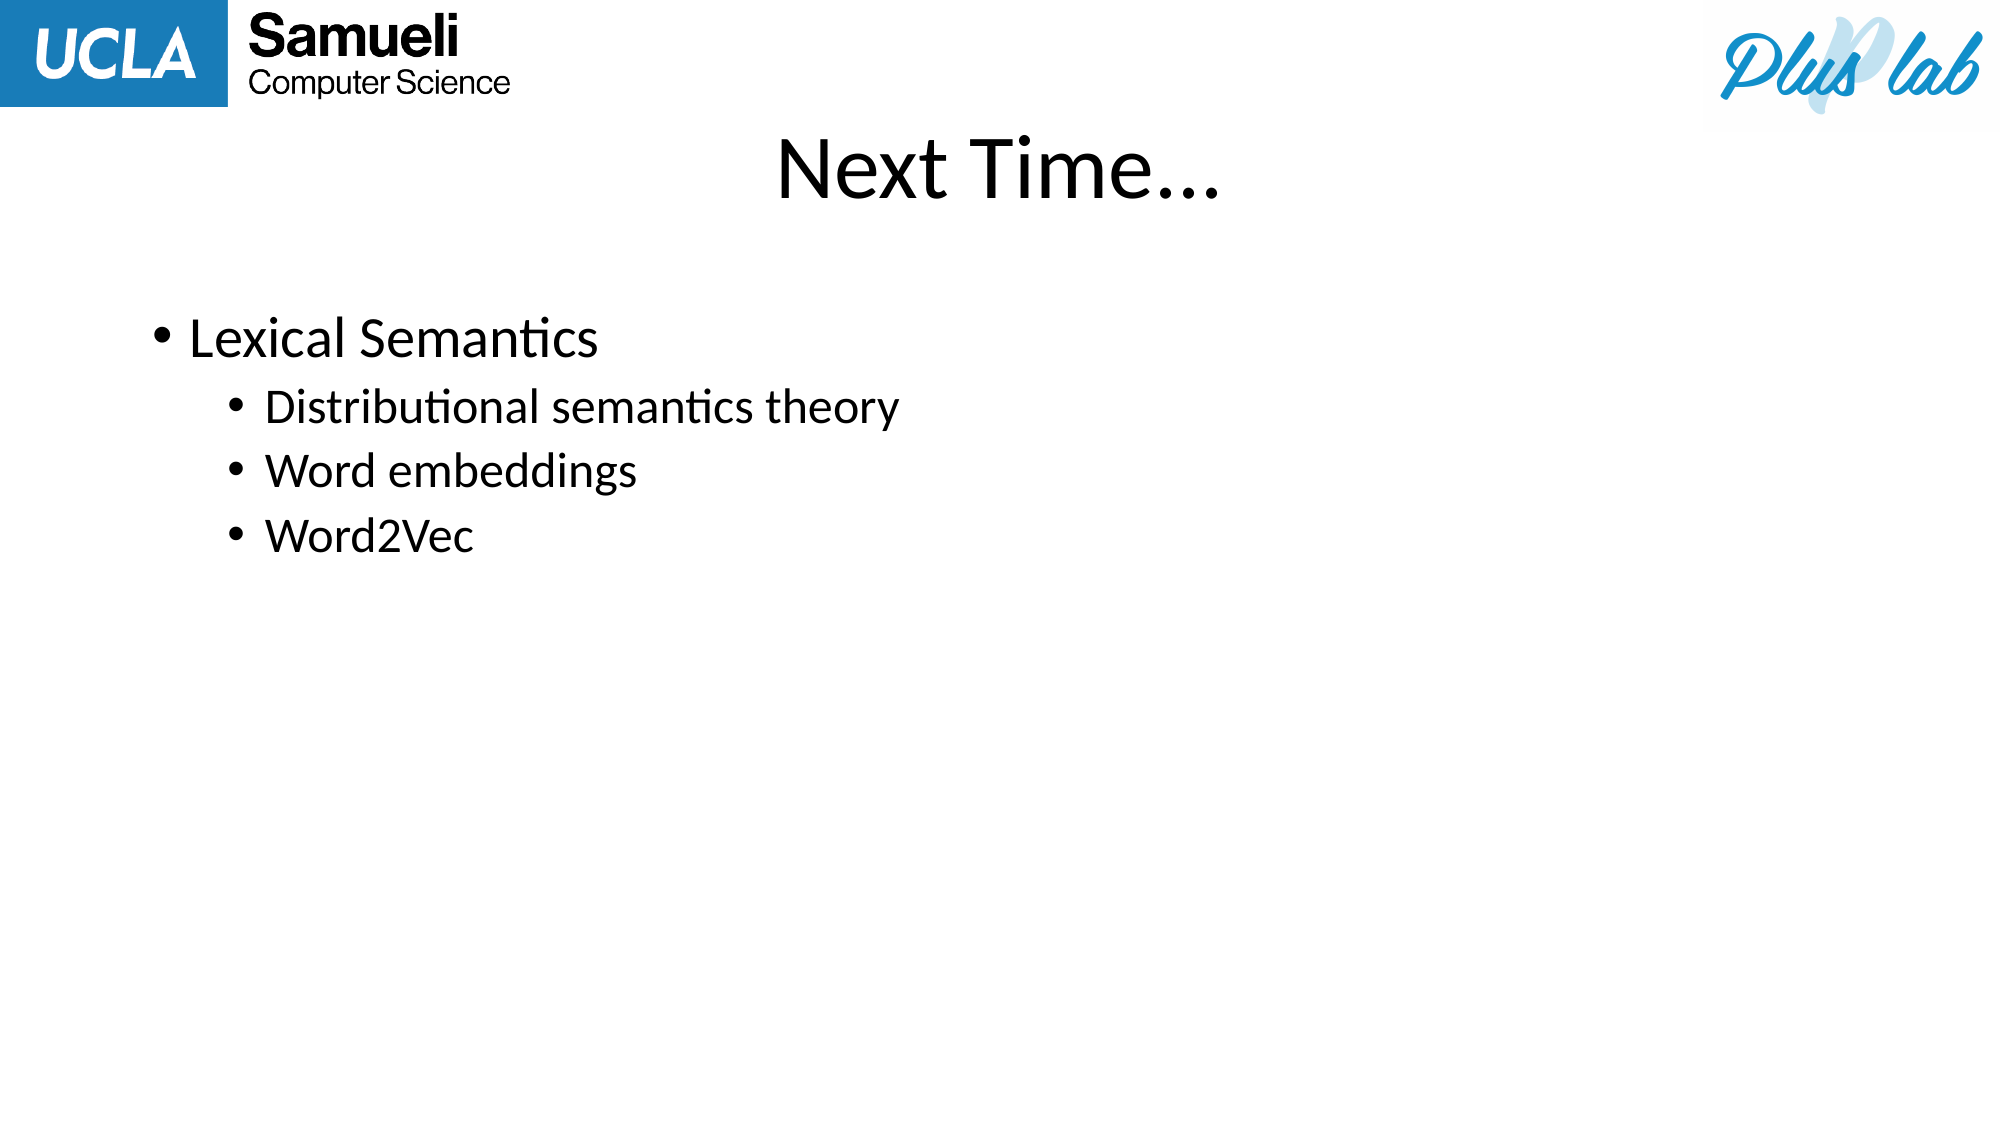

# Next Time...
Lexical Semantics
Distributional semantics theory
Word embeddings
Word2Vec